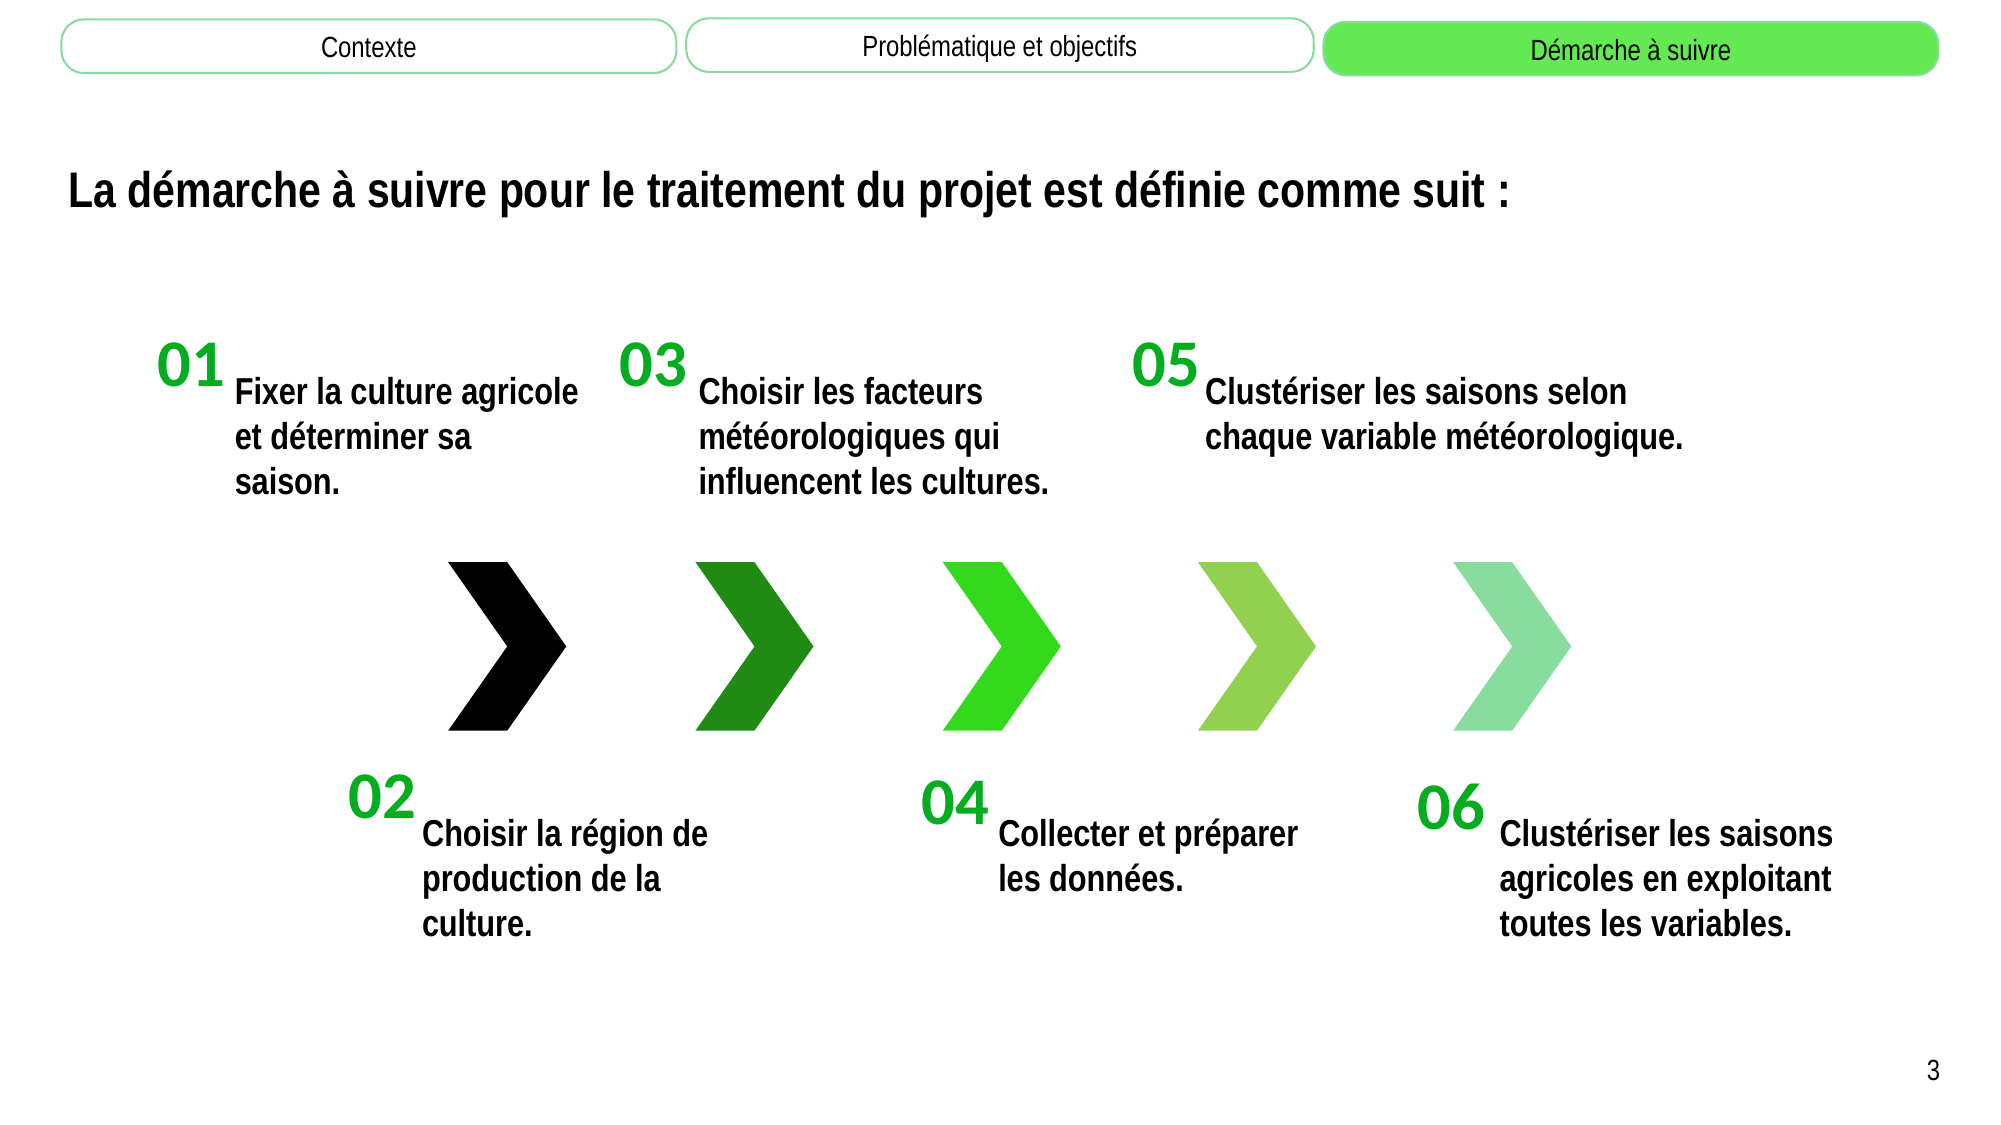

Problématique et objectifs
Contexte
Démarche à suivre
# La démarche à suivre pour le traitement du projet est définie comme suit :
01
03
05
Fixer la culture agricole et déterminer sa saison.
Choisir les facteurs météorologiques qui influencent les cultures.
Clustériser les saisons selon chaque variable météorologique.

02
04
06
Choisir la région de production de la culture.
Collecter et préparer les données.
Clustériser les saisons agricoles en exploitant toutes les variables.
3